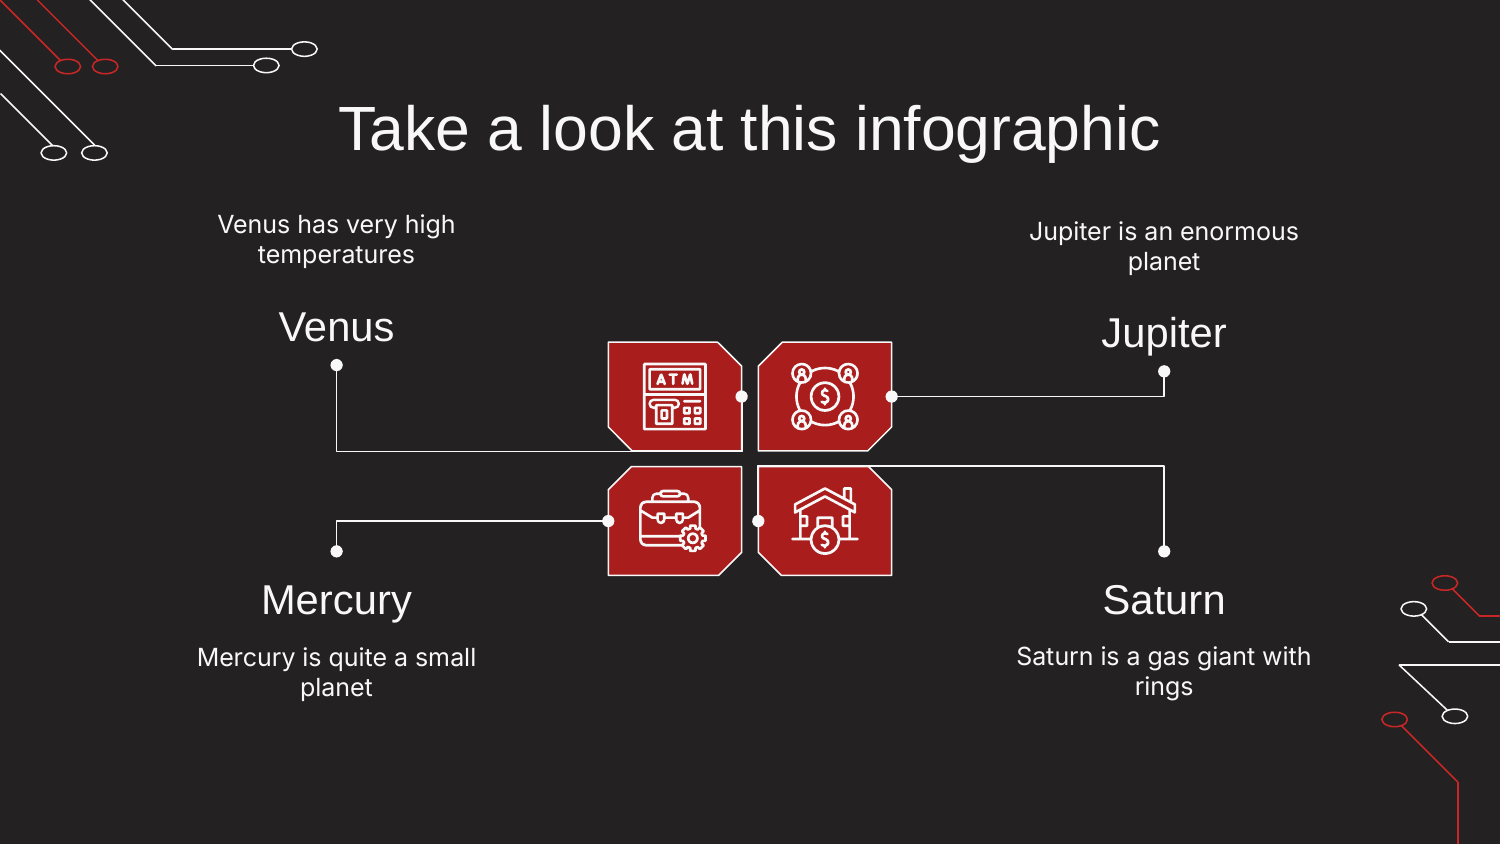

# Take a look at this infographic
Venus has very high temperatures
Jupiter is an enormous planet
Venus
Jupiter

Saturn
Mercury
Saturn is a gas giant with rings
Mercury is quite a small planet